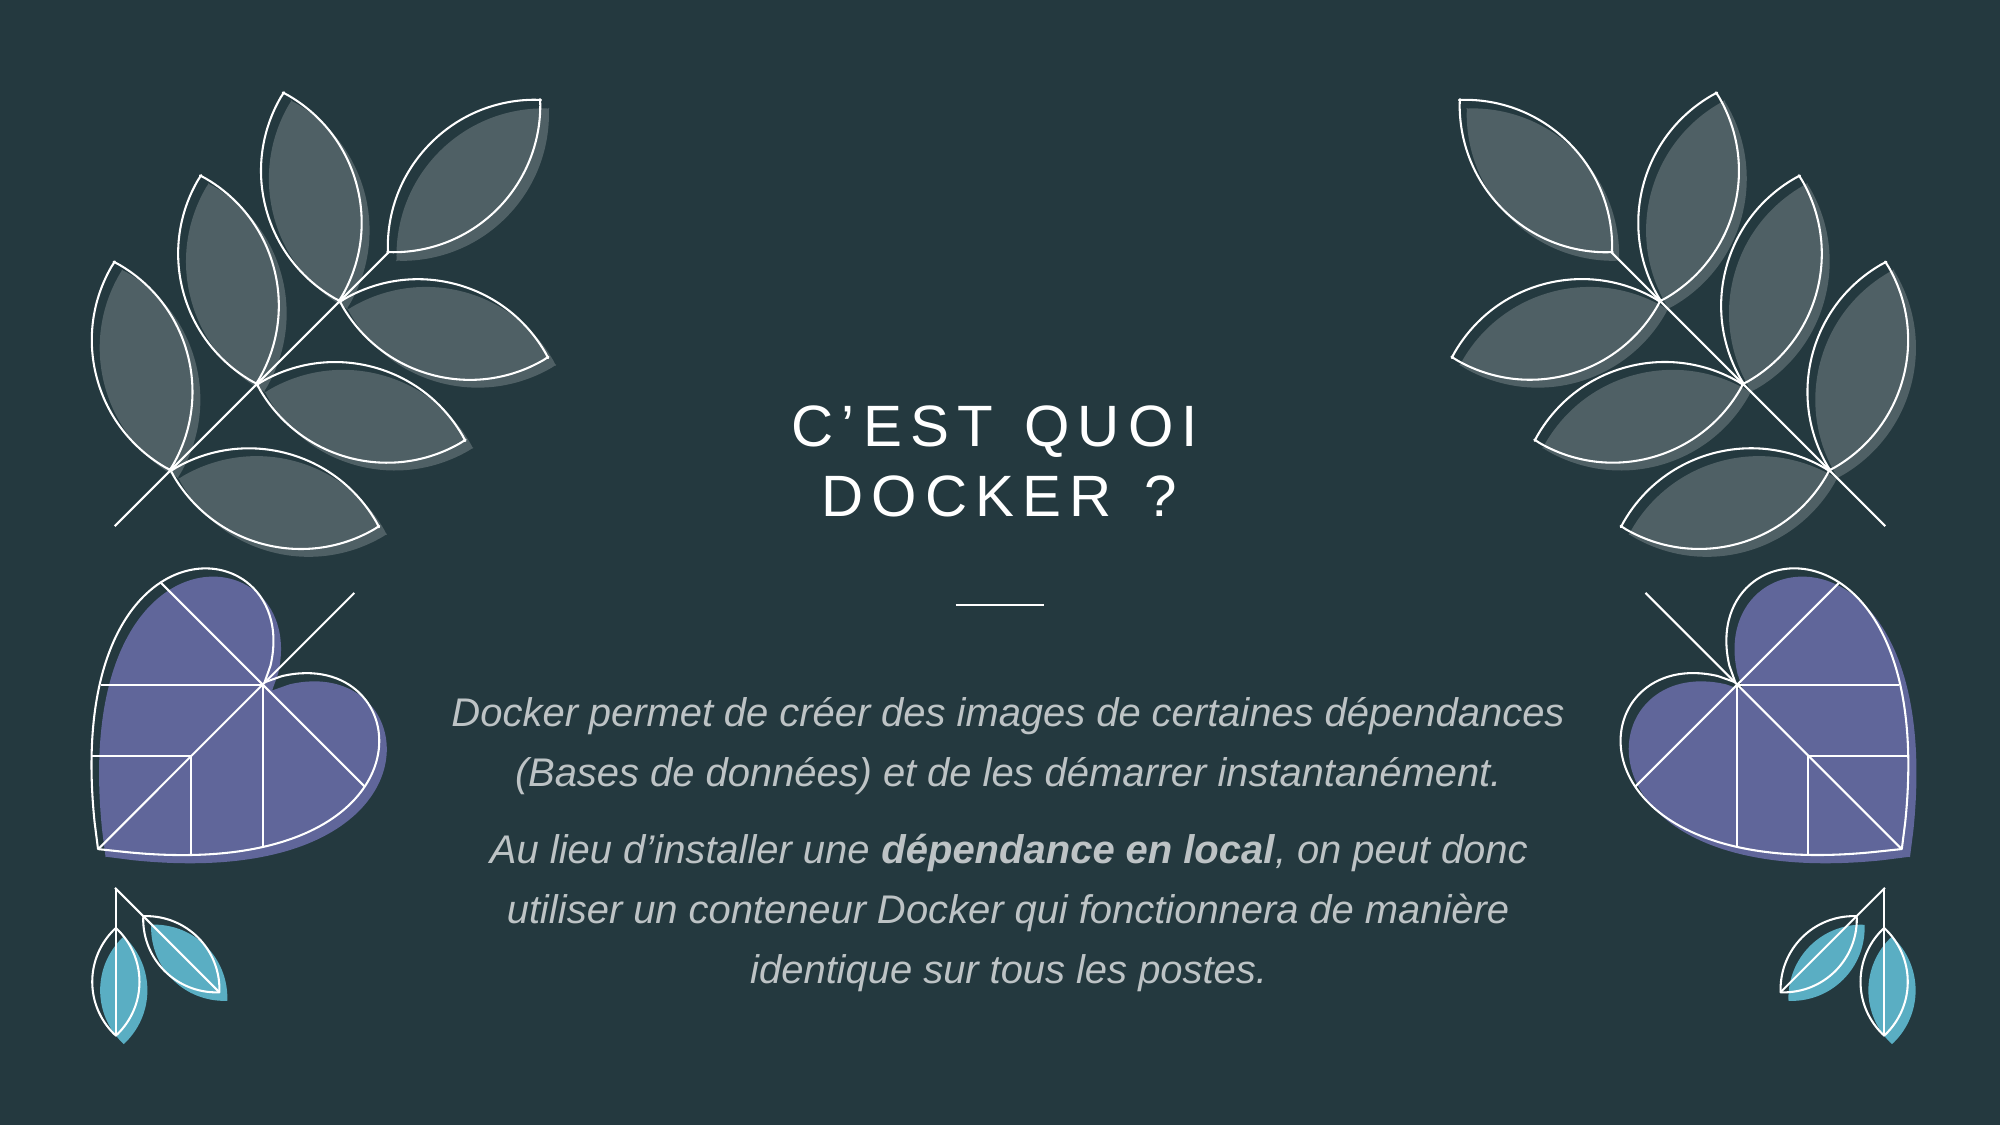

# C’est QUOI DOCKER ?

Docker permet de créer des images de certaines dépendances (Bases de données) et de les démarrer instantanément.
Au lieu d’installer une dépendance en local, on peut donc utiliser un conteneur Docker qui fonctionnera de manière identique sur tous les postes.